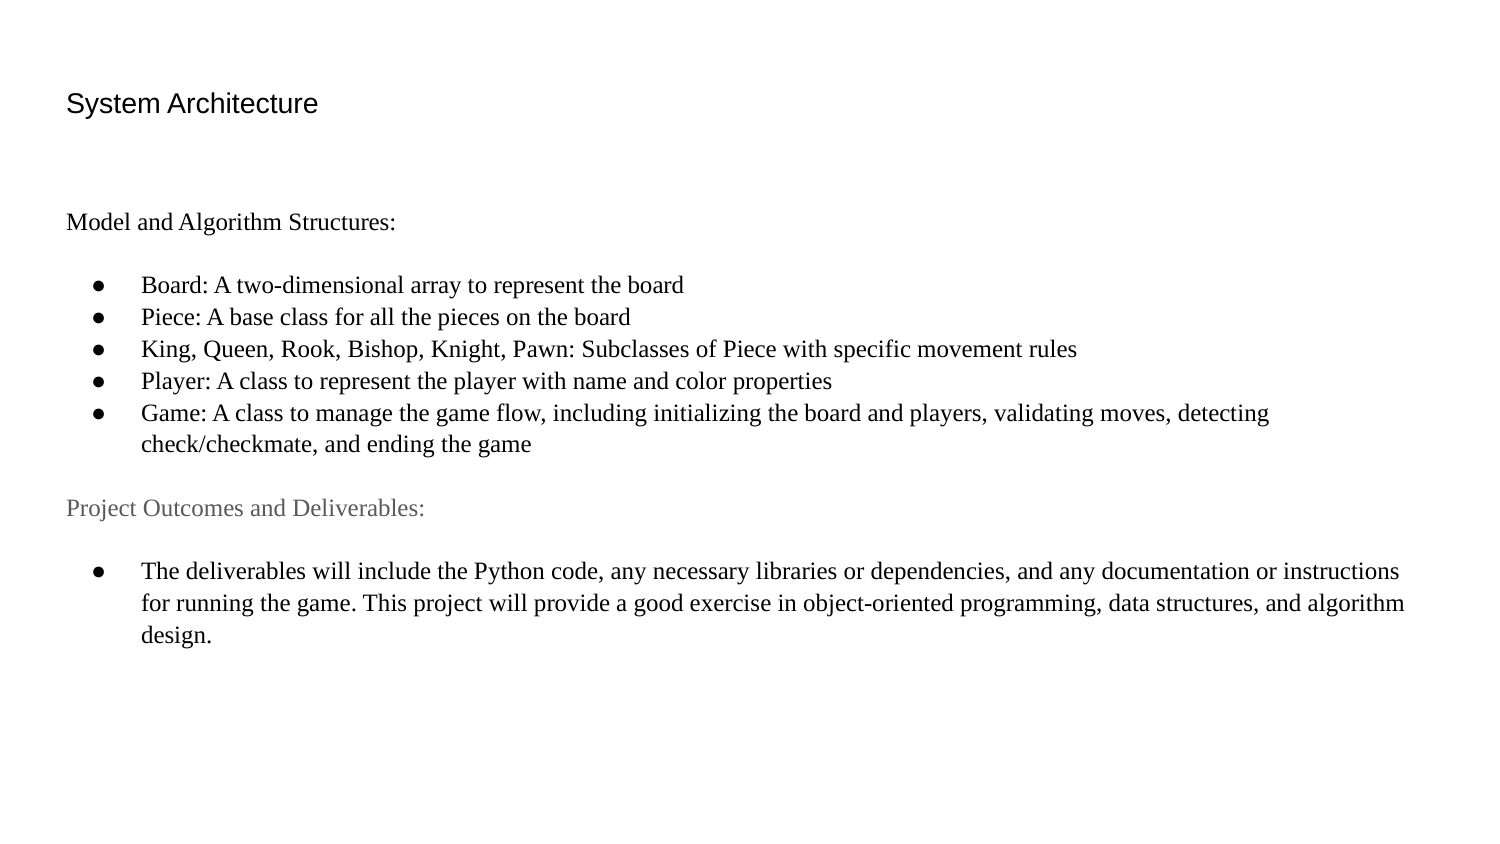

# System Architecture

Model and Algorithm Structures:
Board: A two-dimensional array to represent the board
Piece: A base class for all the pieces on the board
King, Queen, Rook, Bishop, Knight, Pawn: Subclasses of Piece with specific movement rules
Player: A class to represent the player with name and color properties
Game: A class to manage the game flow, including initializing the board and players, validating moves, detecting check/checkmate, and ending the game
Project Outcomes and Deliverables:
The deliverables will include the Python code, any necessary libraries or dependencies, and any documentation or instructions for running the game. This project will provide a good exercise in object-oriented programming, data structures, and algorithm design.